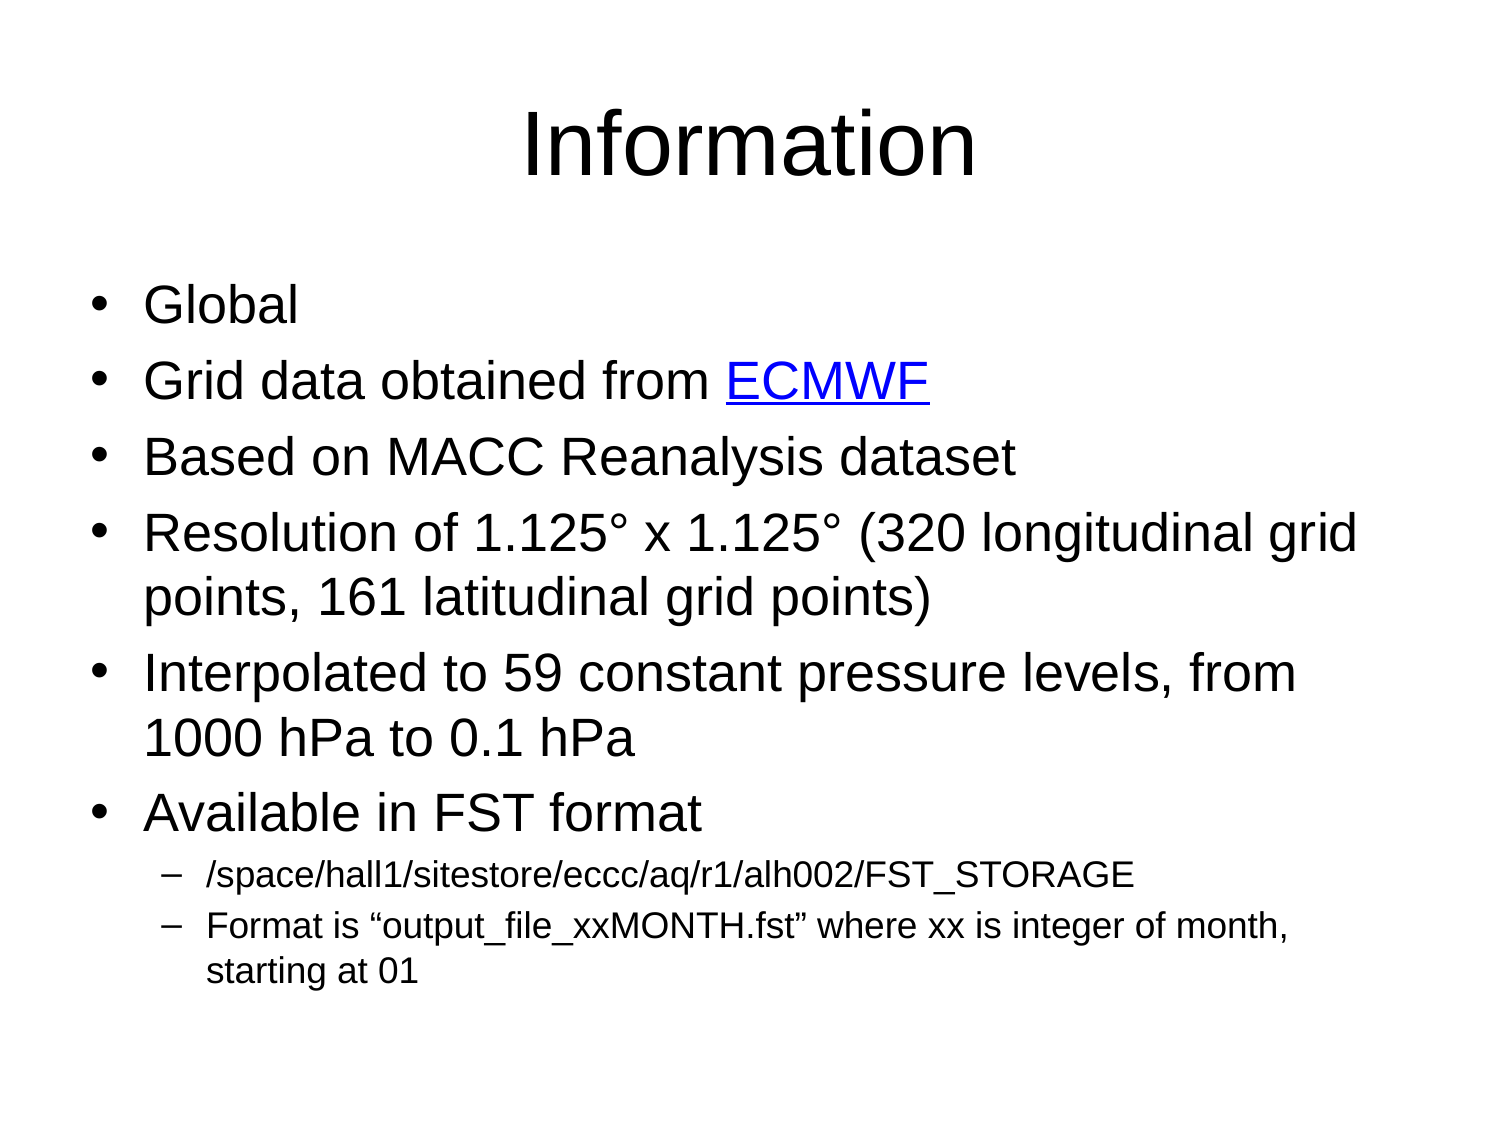

# Information
Global
Grid data obtained from ECMWF
Based on MACC Reanalysis dataset
Resolution of 1.125° x 1.125° (320 longitudinal grid points, 161 latitudinal grid points)
Interpolated to 59 constant pressure levels, from 1000 hPa to 0.1 hPa
Available in FST format
/space/hall1/sitestore/eccc/aq/r1/alh002/FST_STORAGE
Format is “output_file_xxMONTH.fst” where xx is integer of month, starting at 01